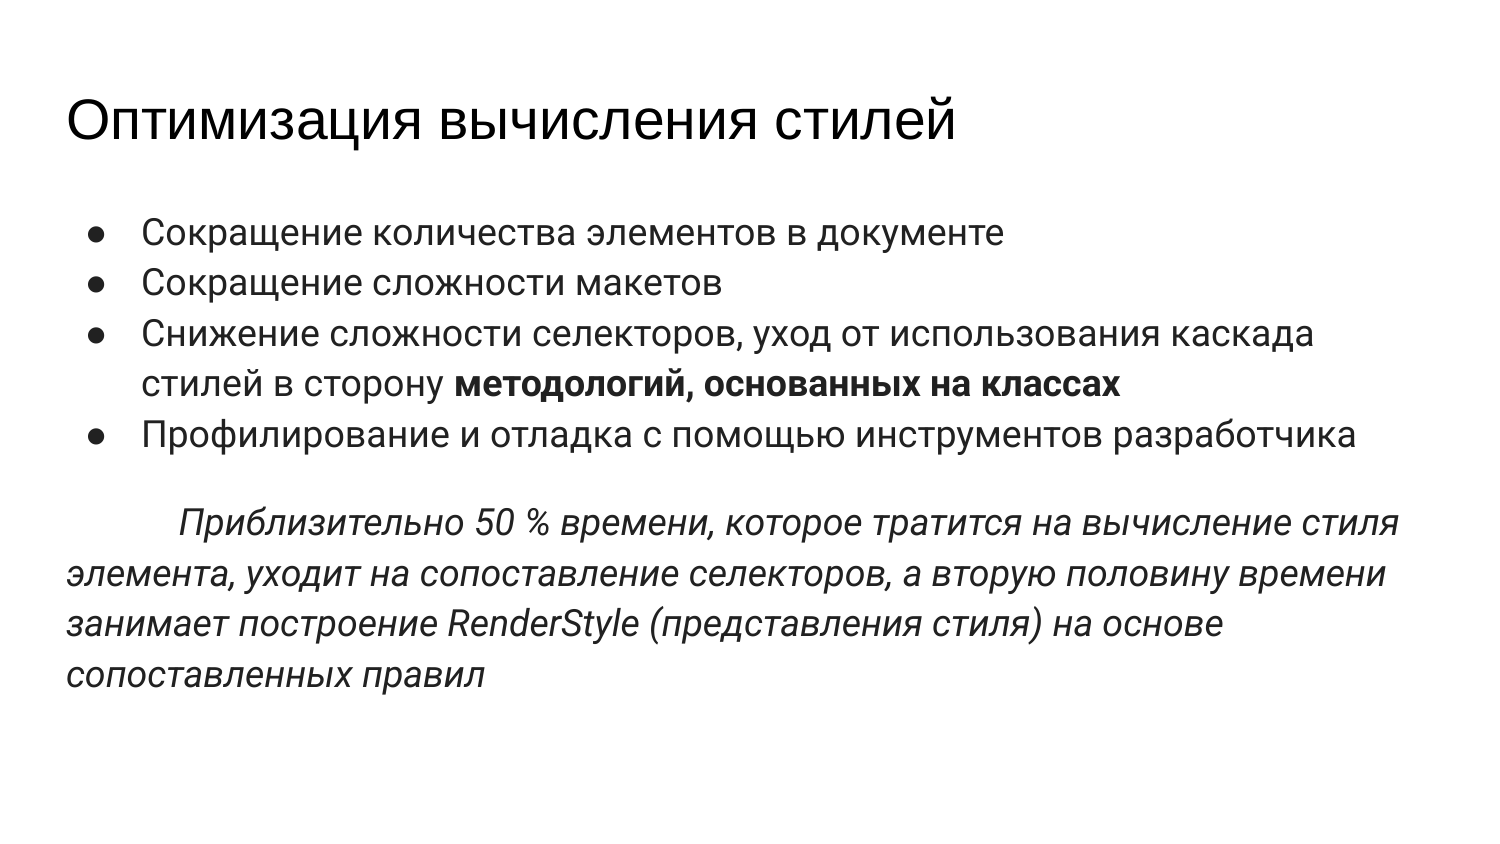

# Оптимизация вычисления стилей
Сокращение количества элементов в документе
Сокращение сложности макетов
Снижение сложности селекторов, уход от использования каскада стилей в сторону методологий, основанных на классах
Профилирование и отладка с помощью инструментов разработчика
Приблизительно 50 % времени, которое тратится на вычисление стиля элемента, уходит на сопоставление селекторов, а вторую половину времени занимает построение RenderStyle (представления стиля) на основе сопоставленных правил